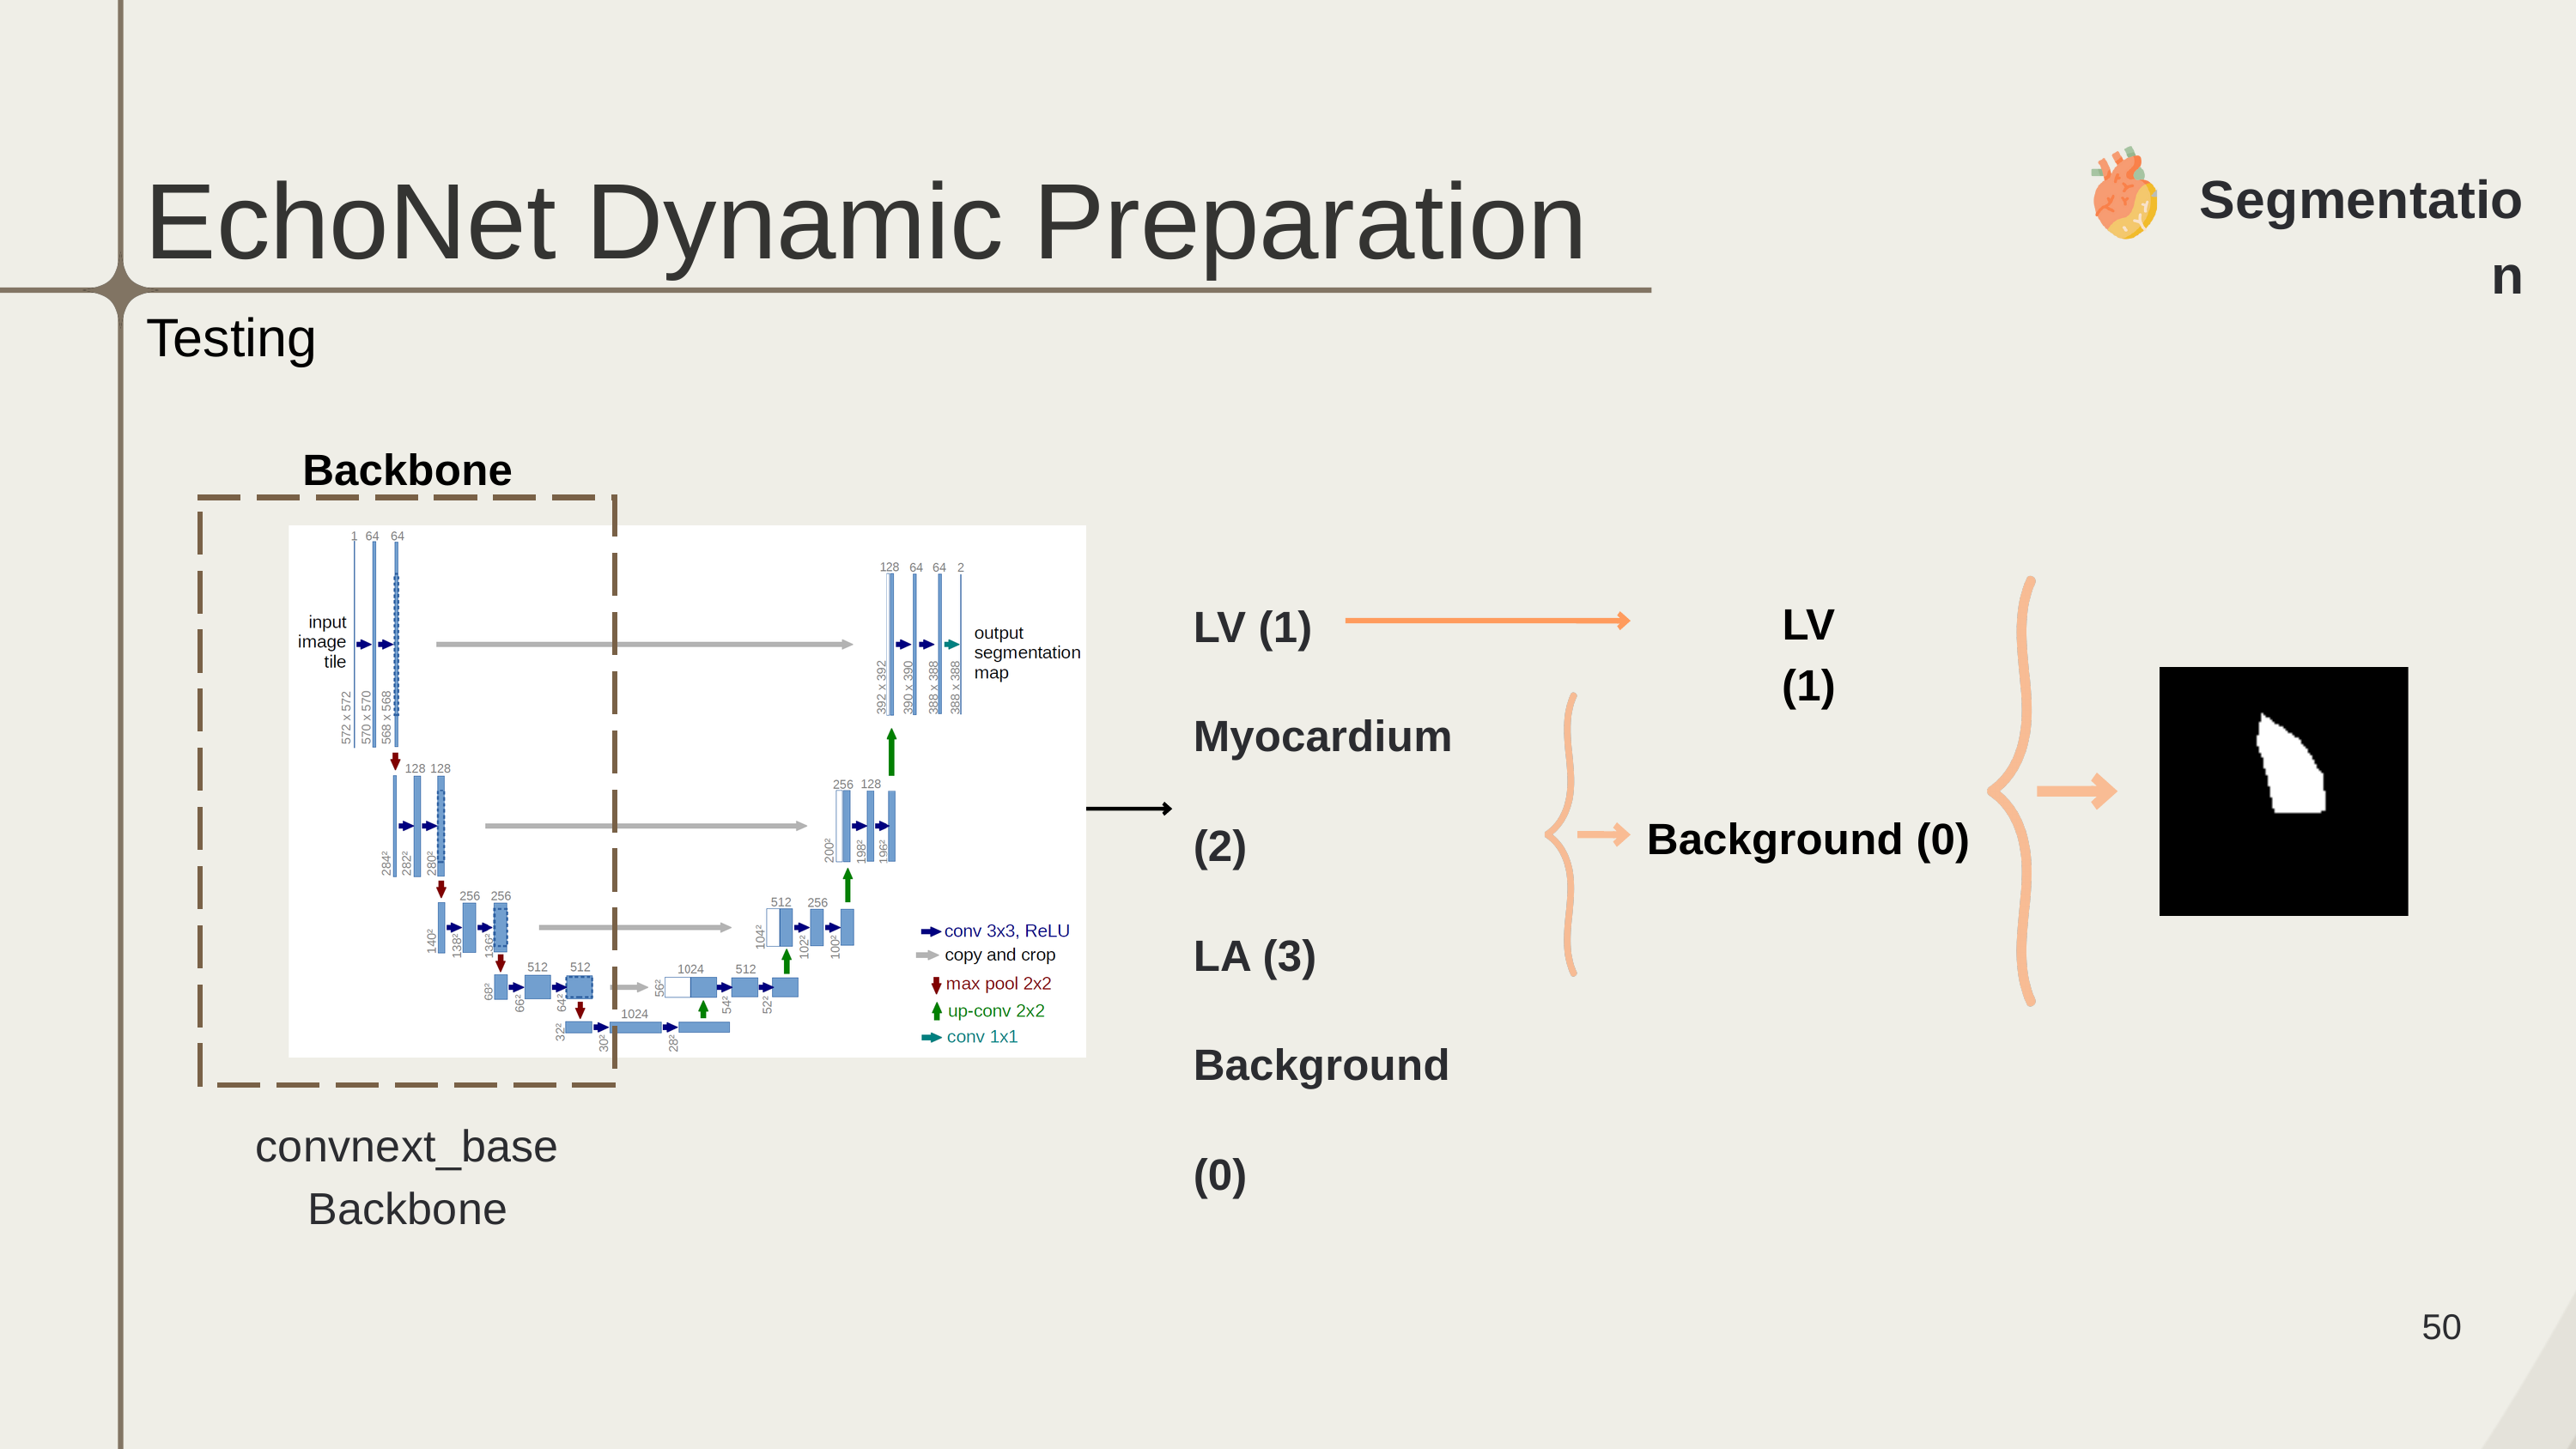

EchoNet Dynamic Preparation

Segmentation

Testing
Backbone

LV (1)
Myocardium (2)
LA (3)
Background (0)

LV (1)

Background (0)

convnext_base Backbone
50